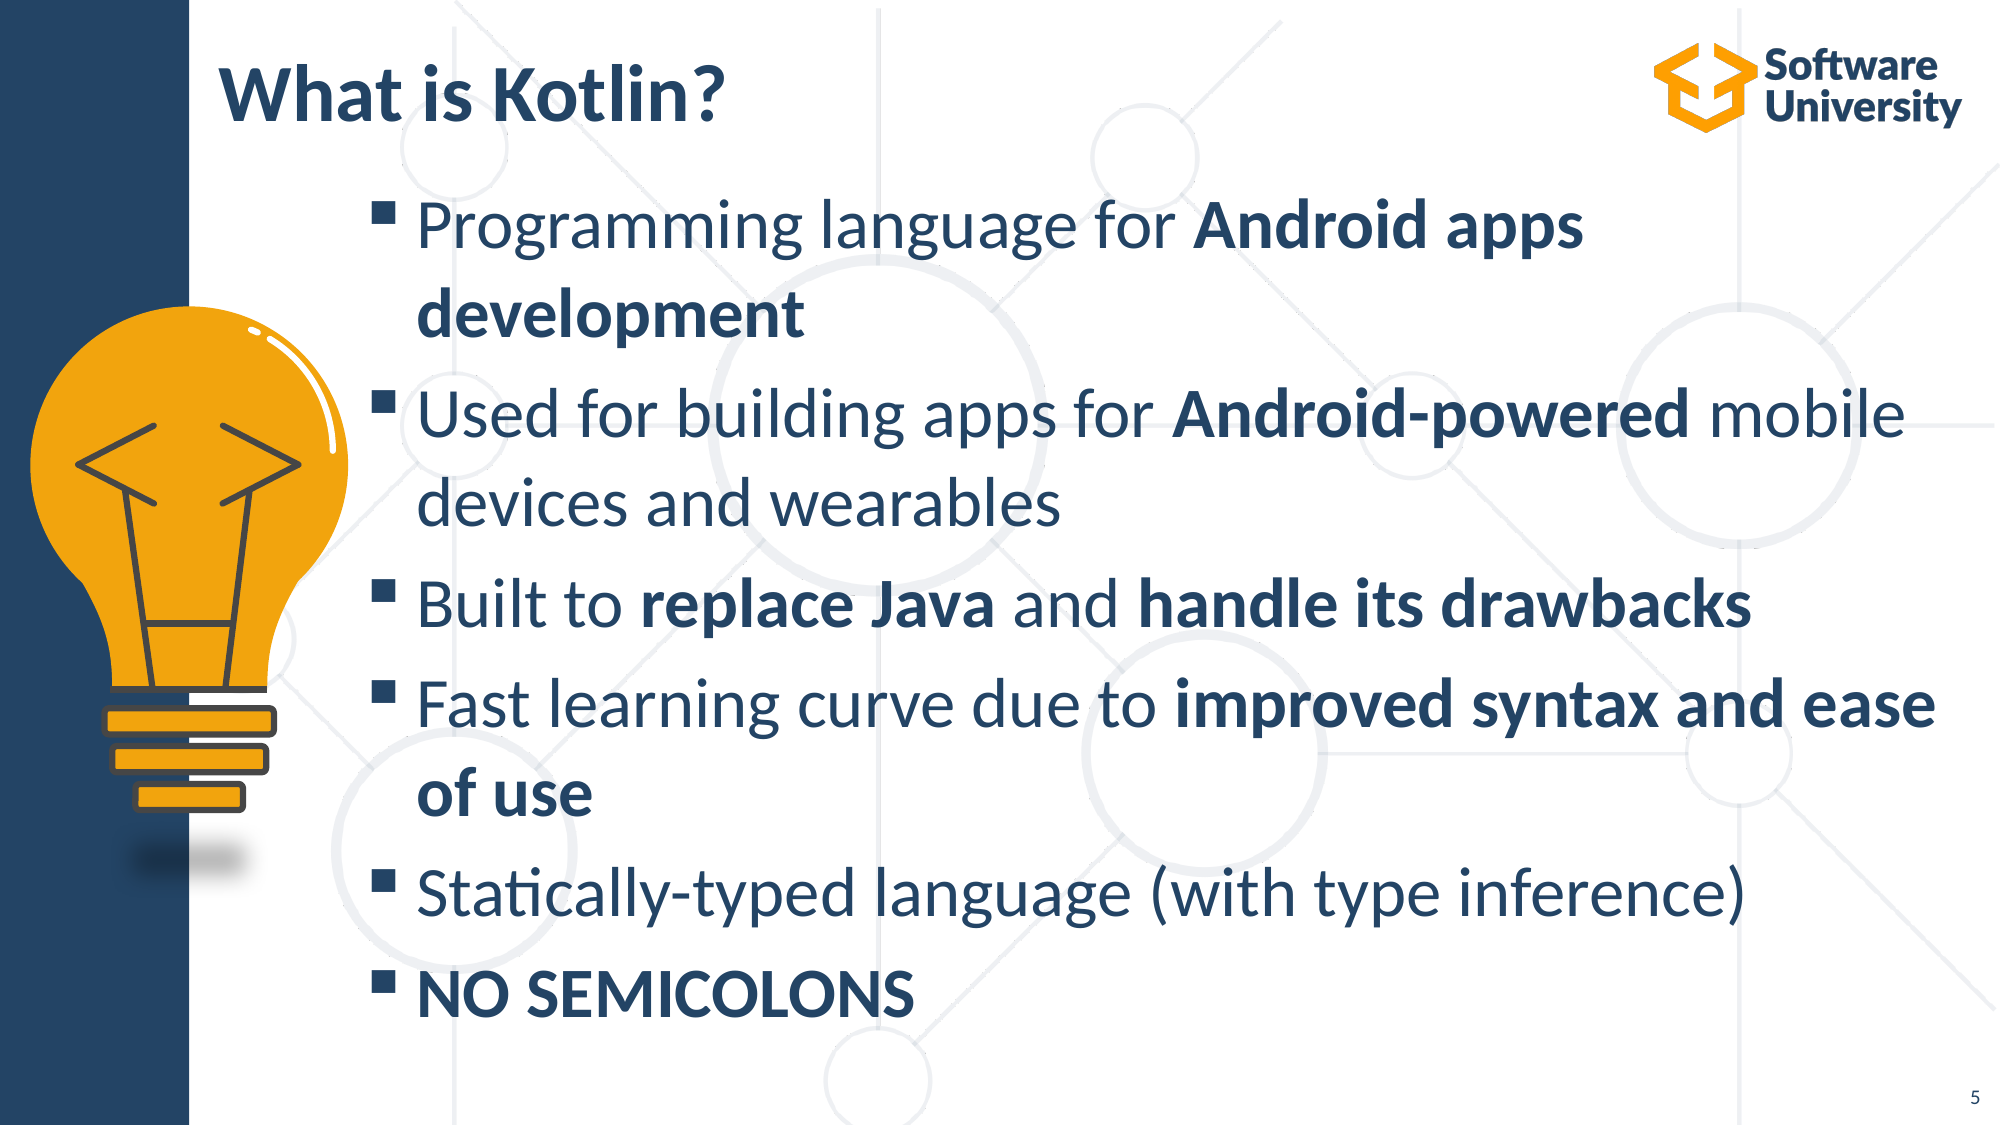

# What is Kotlin?
Programming language for Android apps development
Used for building apps for Android-powered mobile devices and wearables
Built to replace Java and handle its drawbacks
Fast learning curve due to improved syntax and ease of use
Statically-typed language (with type inference)
NO SEMICOLONS
5